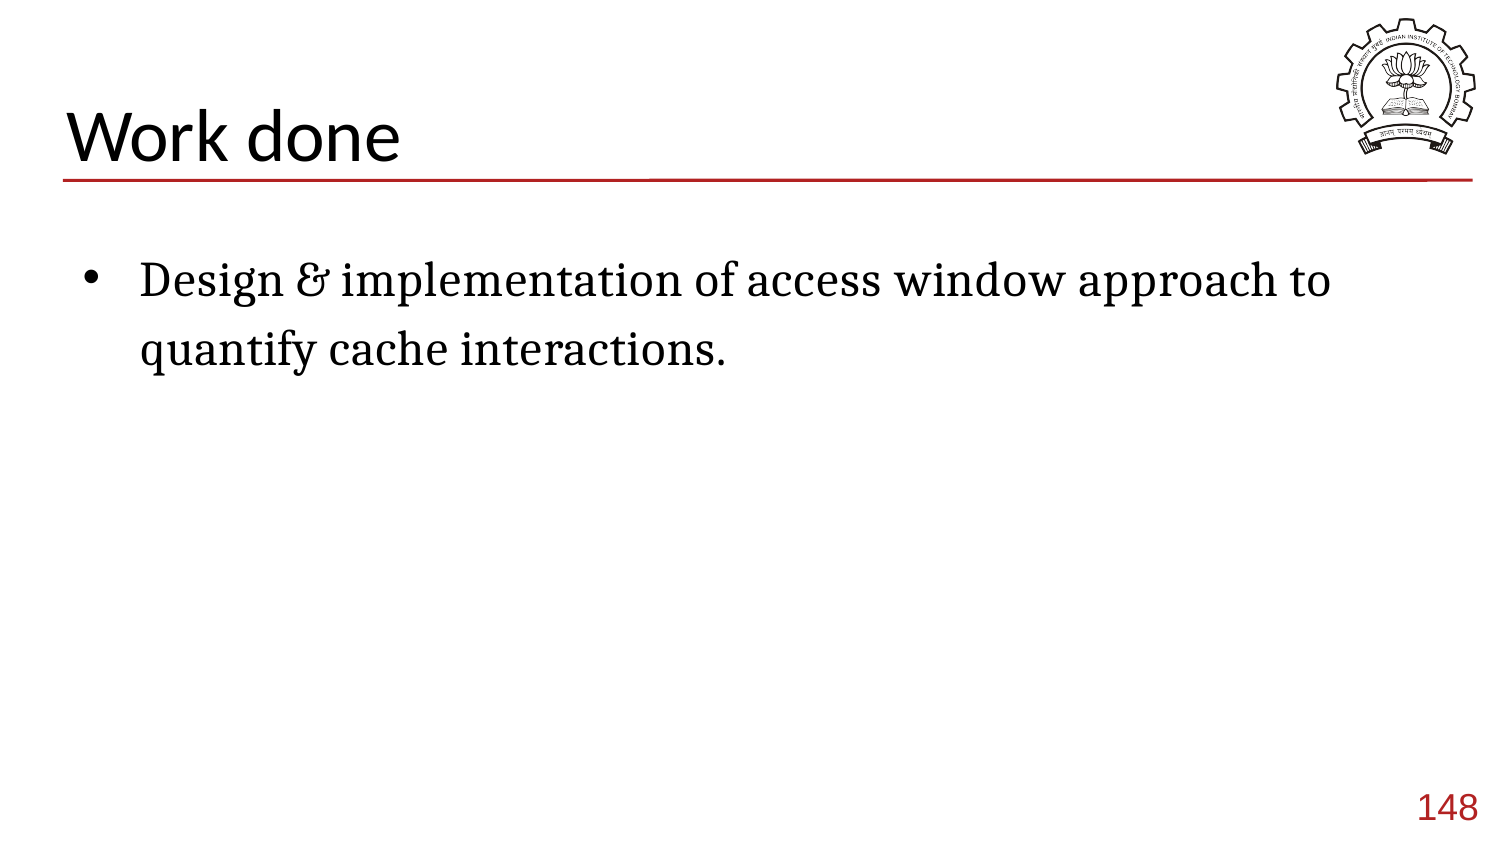

# Work done
Design & implementation of access window approach to quantify cache interactions.
148